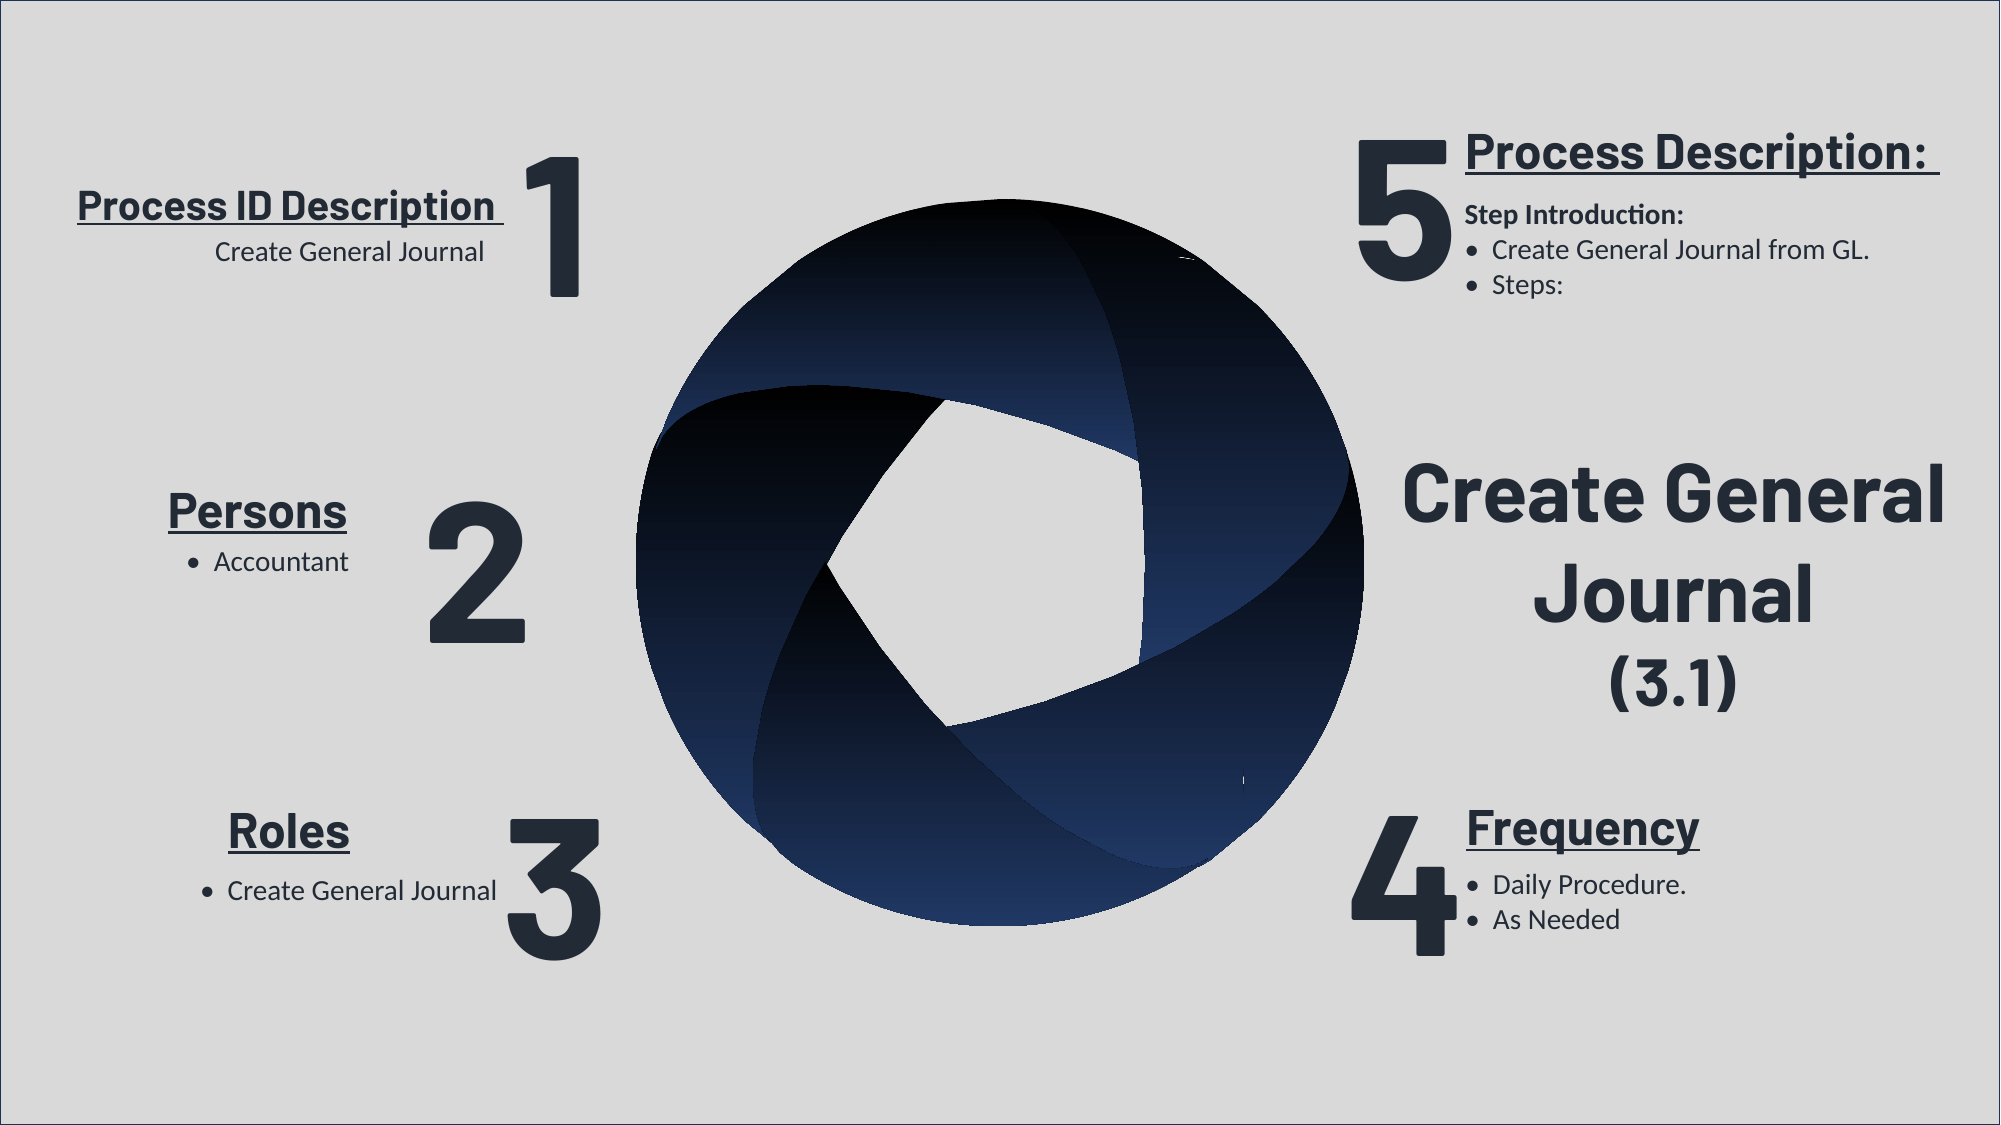

Process Description:
5
Process Description:
Step Introduction:
•  Create General Journal from GL.
•  Steps:
•   Steps:
1
Process ID Description
Create General Journal

Create General Journal
(3.1)
2

Persons
•  Accountant

4
Frequency
•  Daily Procedure.
•  As Needed
3
Roles
 •  Create General Journal